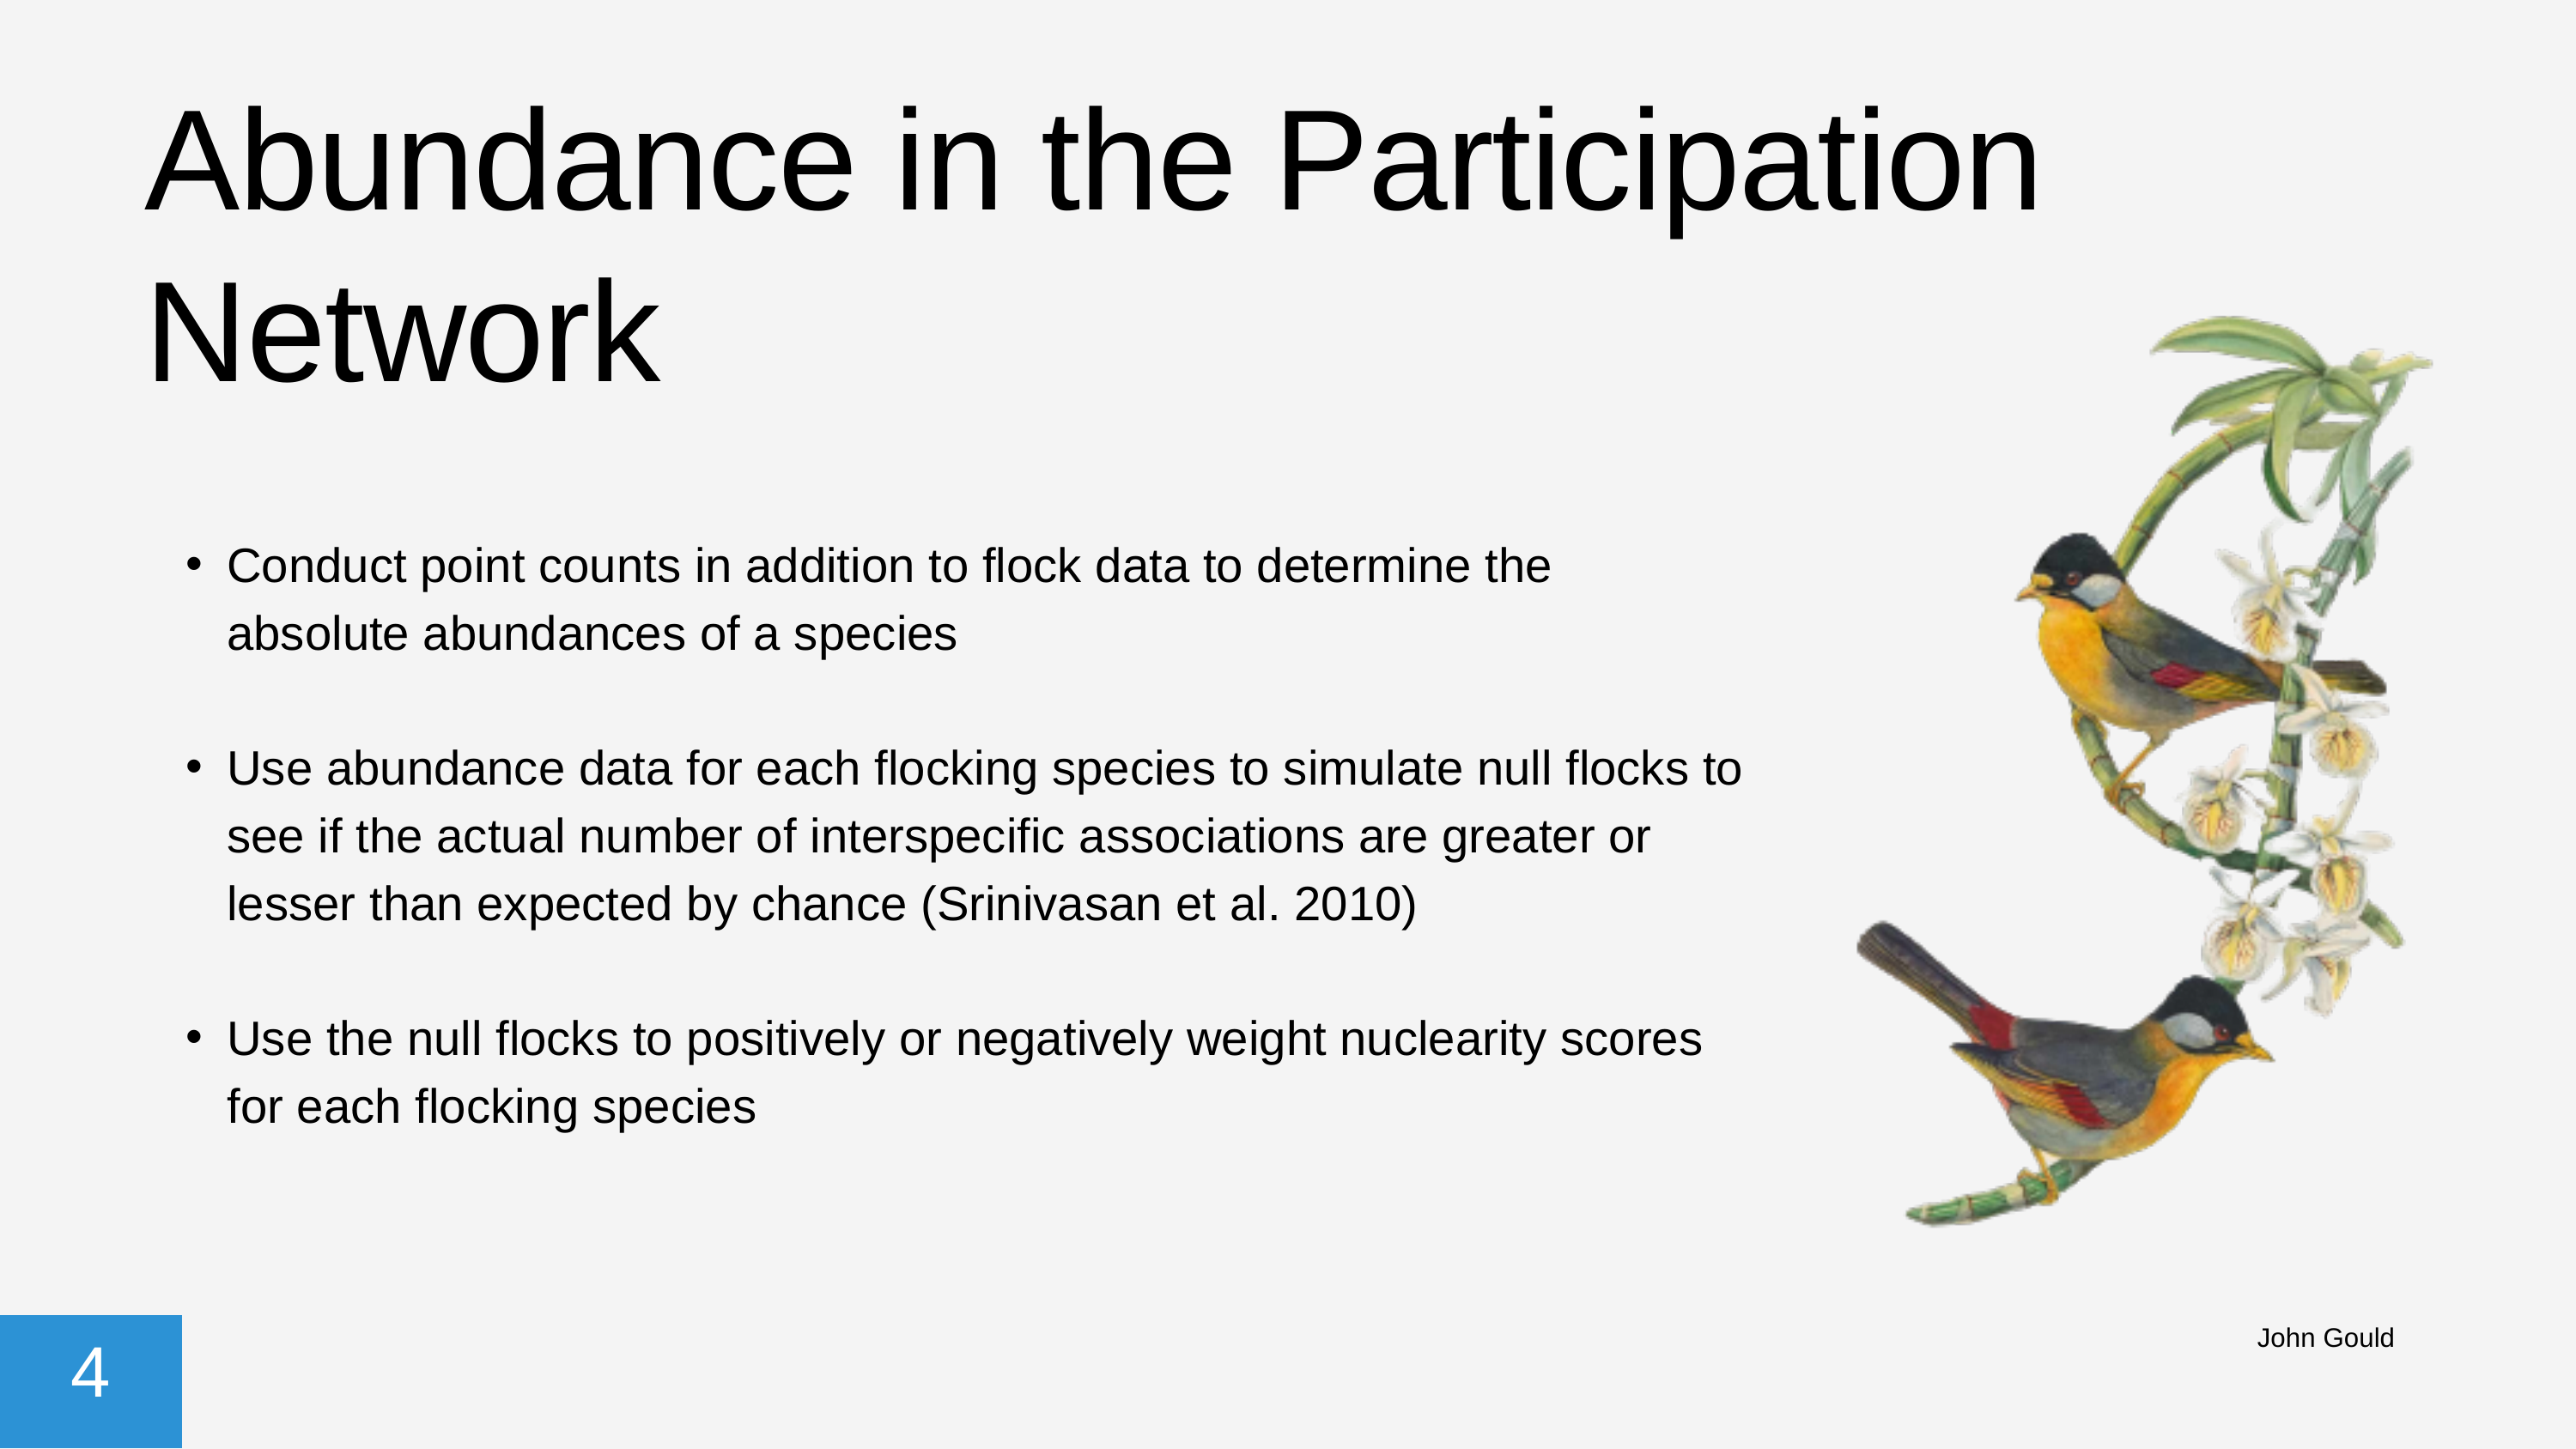

Abundance in the Participation Network

Conduct point counts in addition to flock data to determine the absolute abundances of a species

Use abundance data for each flocking species to simulate null flocks to see if the actual number of interspecific associations are greater or lesser than expected by chance (Srinivasan et al. 2010)

Use the null flocks to positively or negatively weight nuclearity scores for each flocking species
John Gould

4